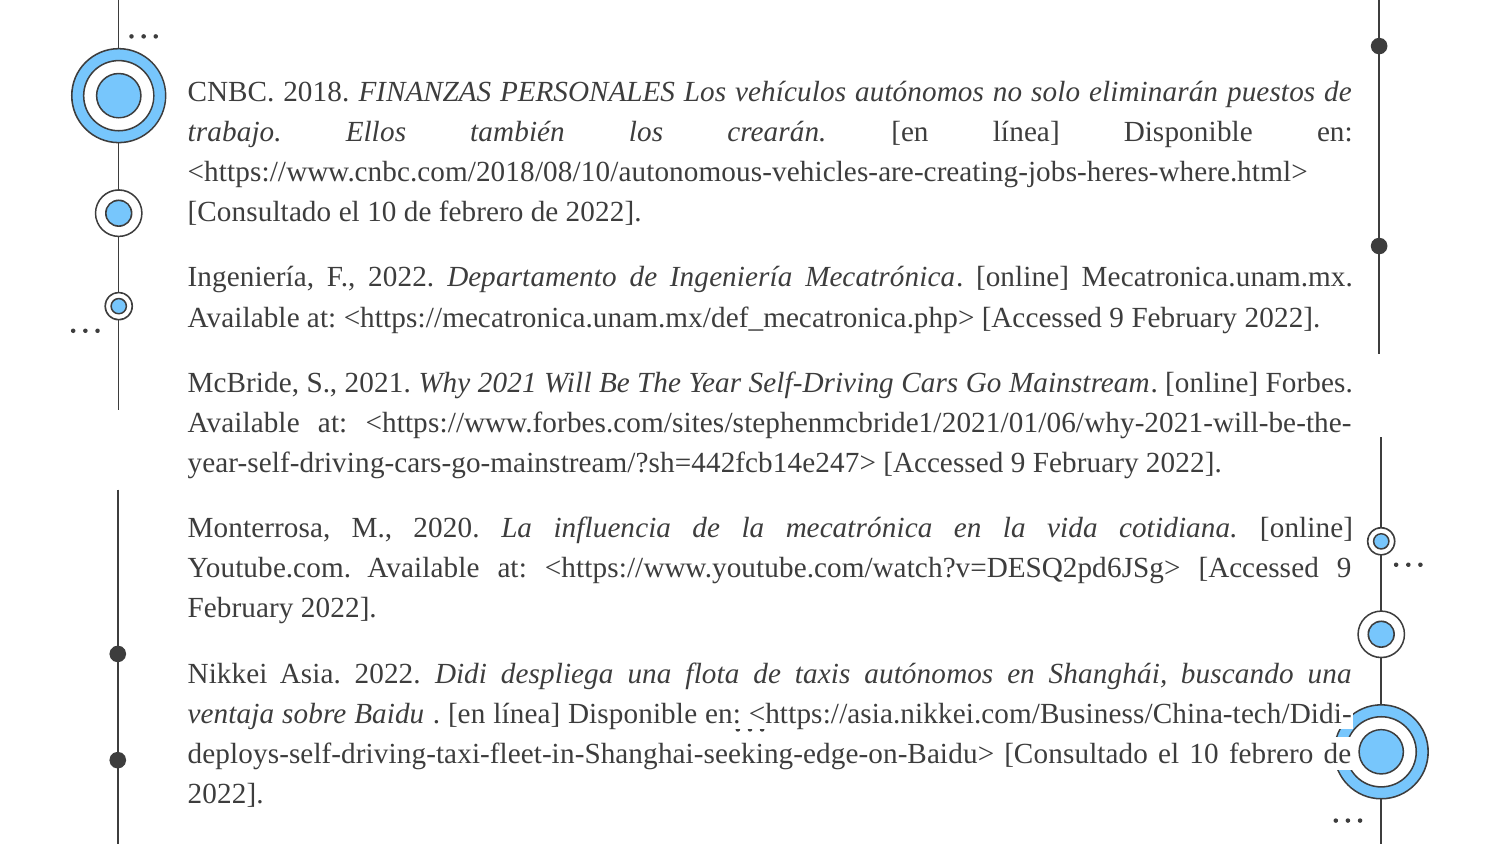

CNBC. 2018. FINANZAS PERSONALES Los vehículos autónomos no solo eliminarán puestos de trabajo. Ellos también los crearán. [en línea] Disponible en: <https://www.cnbc.com/2018/08/10/autonomous-vehicles-are-creating-jobs-heres-where.html> [Consultado el 10 de febrero de 2022].
Ingeniería, F., 2022. Departamento de Ingeniería Mecatrónica. [online] Mecatronica.unam.mx. Available at: <https://mecatronica.unam.mx/def_mecatronica.php> [Accessed 9 February 2022].
McBride, S., 2021. Why 2021 Will Be The Year Self-Driving Cars Go Mainstream. [online] Forbes. Available at: <https://www.forbes.com/sites/stephenmcbride1/2021/01/06/why-2021-will-be-the-year-self-driving-cars-go-mainstream/?sh=442fcb14e247> [Accessed 9 February 2022].
Monterrosa, M., 2020. La influencia de la mecatrónica en la vida cotidiana. [online] Youtube.com. Available at: <https://www.youtube.com/watch?v=DESQ2pd6JSg> [Accessed 9 February 2022].
Nikkei Asia. 2022. Didi despliega una flota de taxis autónomos en Shanghái, buscando una ventaja sobre Baidu . [en línea] Disponible en: <https://asia.nikkei.com/Business/China-tech/Didi-deploys-self-driving-taxi-fleet-in-Shanghai-seeking-edge-on-Baidu> [Consultado el 10 febrero de 2022].